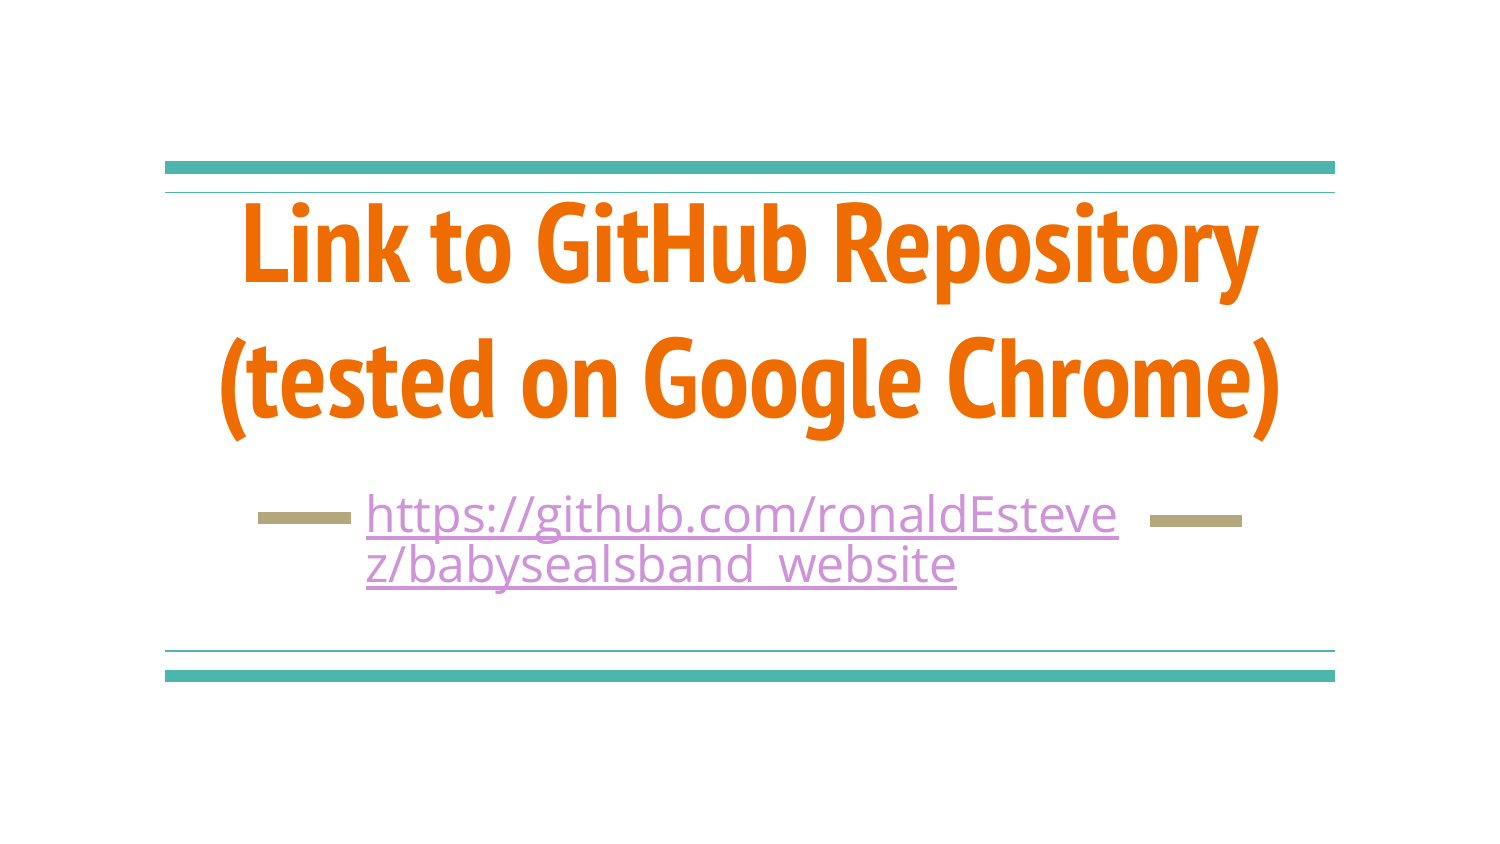

# Link to GitHub Repository
(tested on Google Chrome)
https://github.com/ronaldEstevez/babysealsband_website